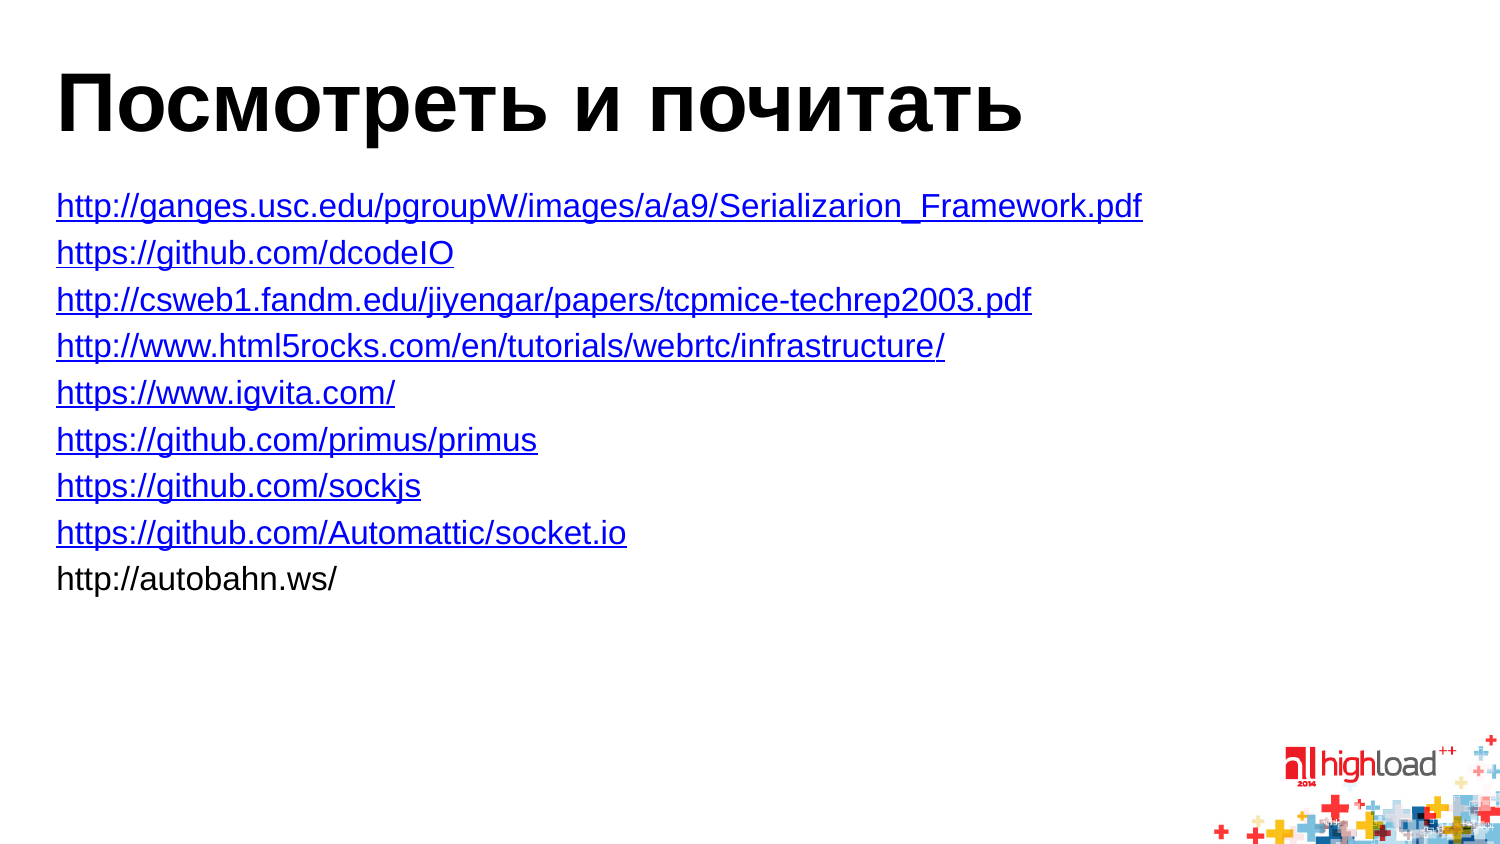

# Посмотреть и почитать
http://ganges.usc.edu/pgroupW/images/a/a9/Serializarion_Framework.pdf
https://github.com/dcodeIO
http://csweb1.fandm.edu/jiyengar/papers/tcpmice-techrep2003.pdf
http://www.html5rocks.com/en/tutorials/webrtc/infrastructure/
https://www.igvita.com/
https://github.com/primus/primus
https://github.com/sockjs
https://github.com/Automattic/socket.io
http://autobahn.ws/